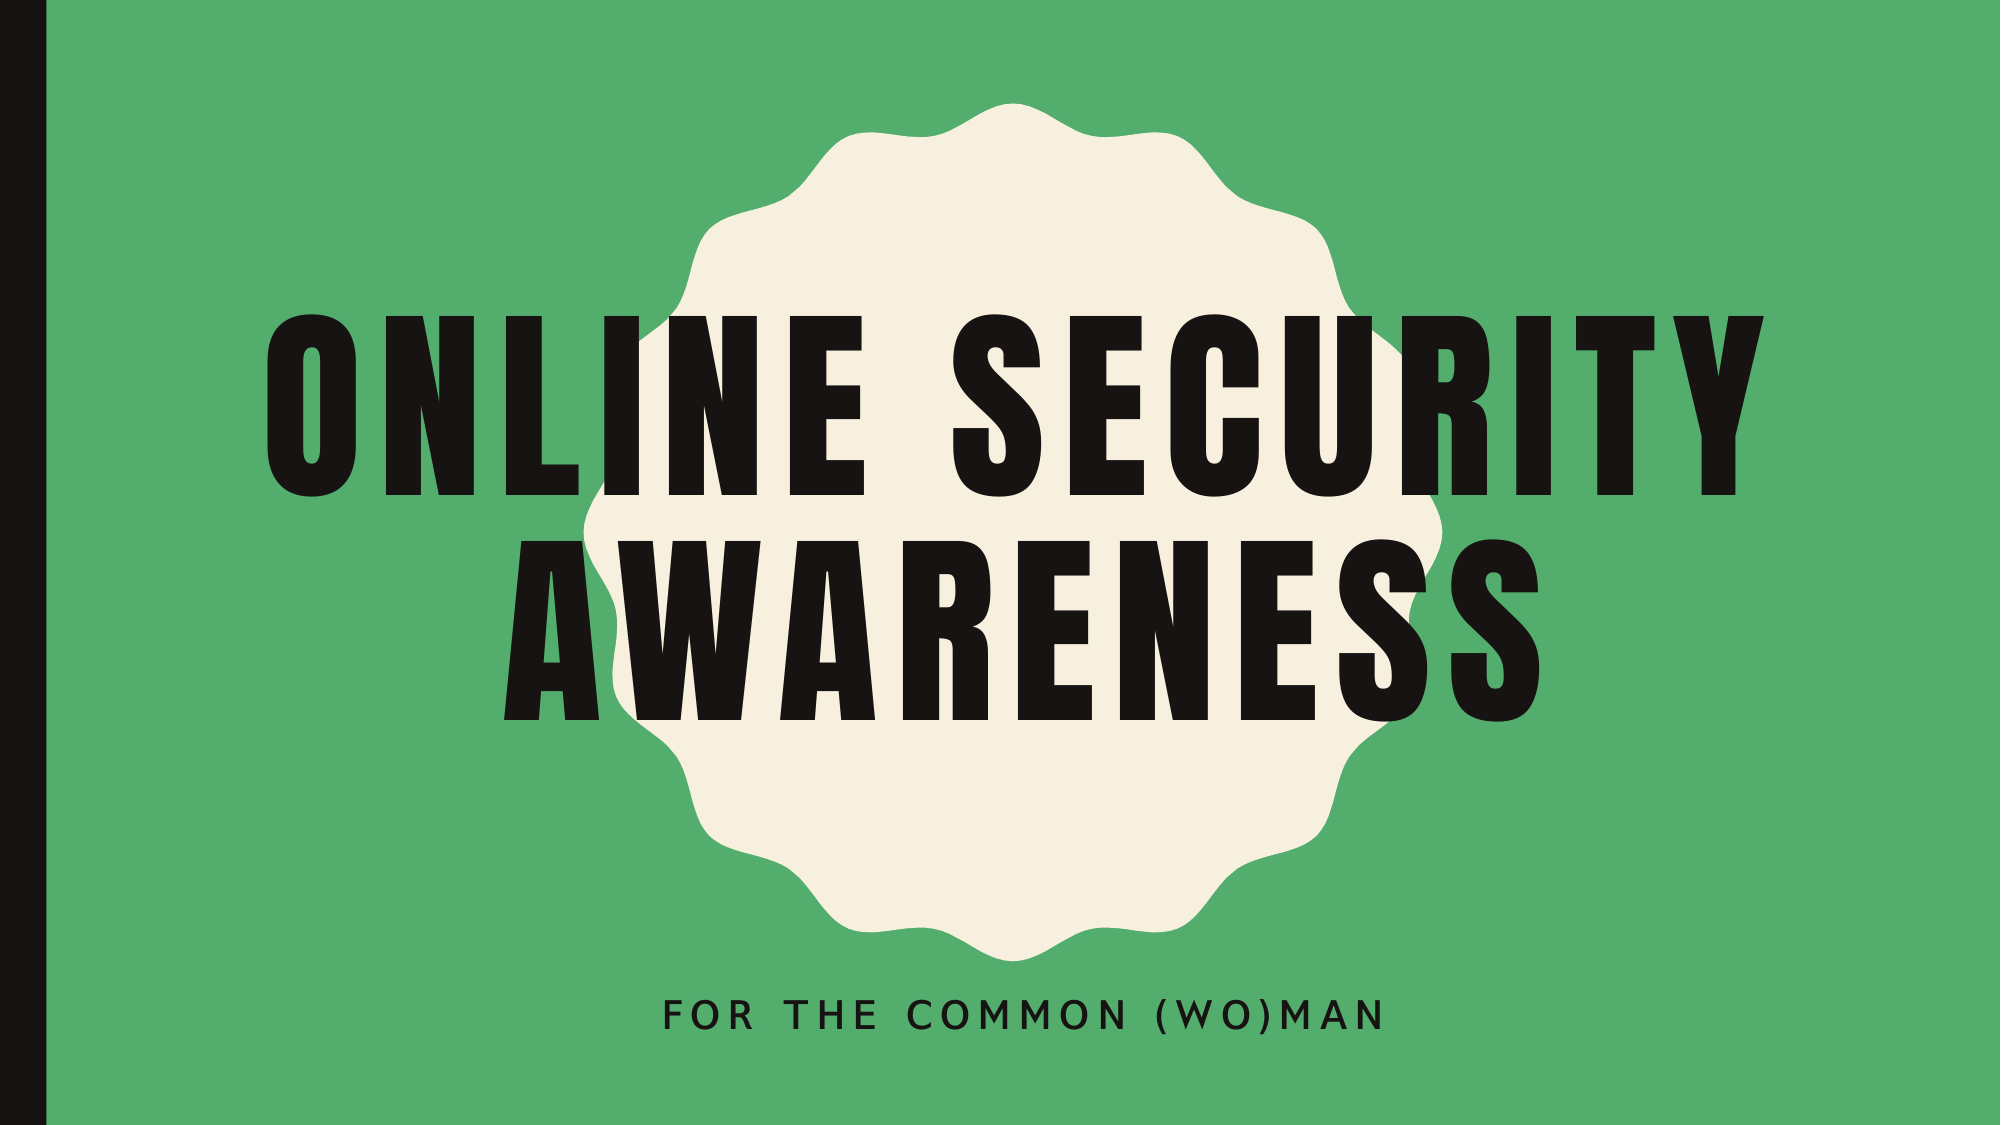

# Online security awareness
For the common (wo)Man